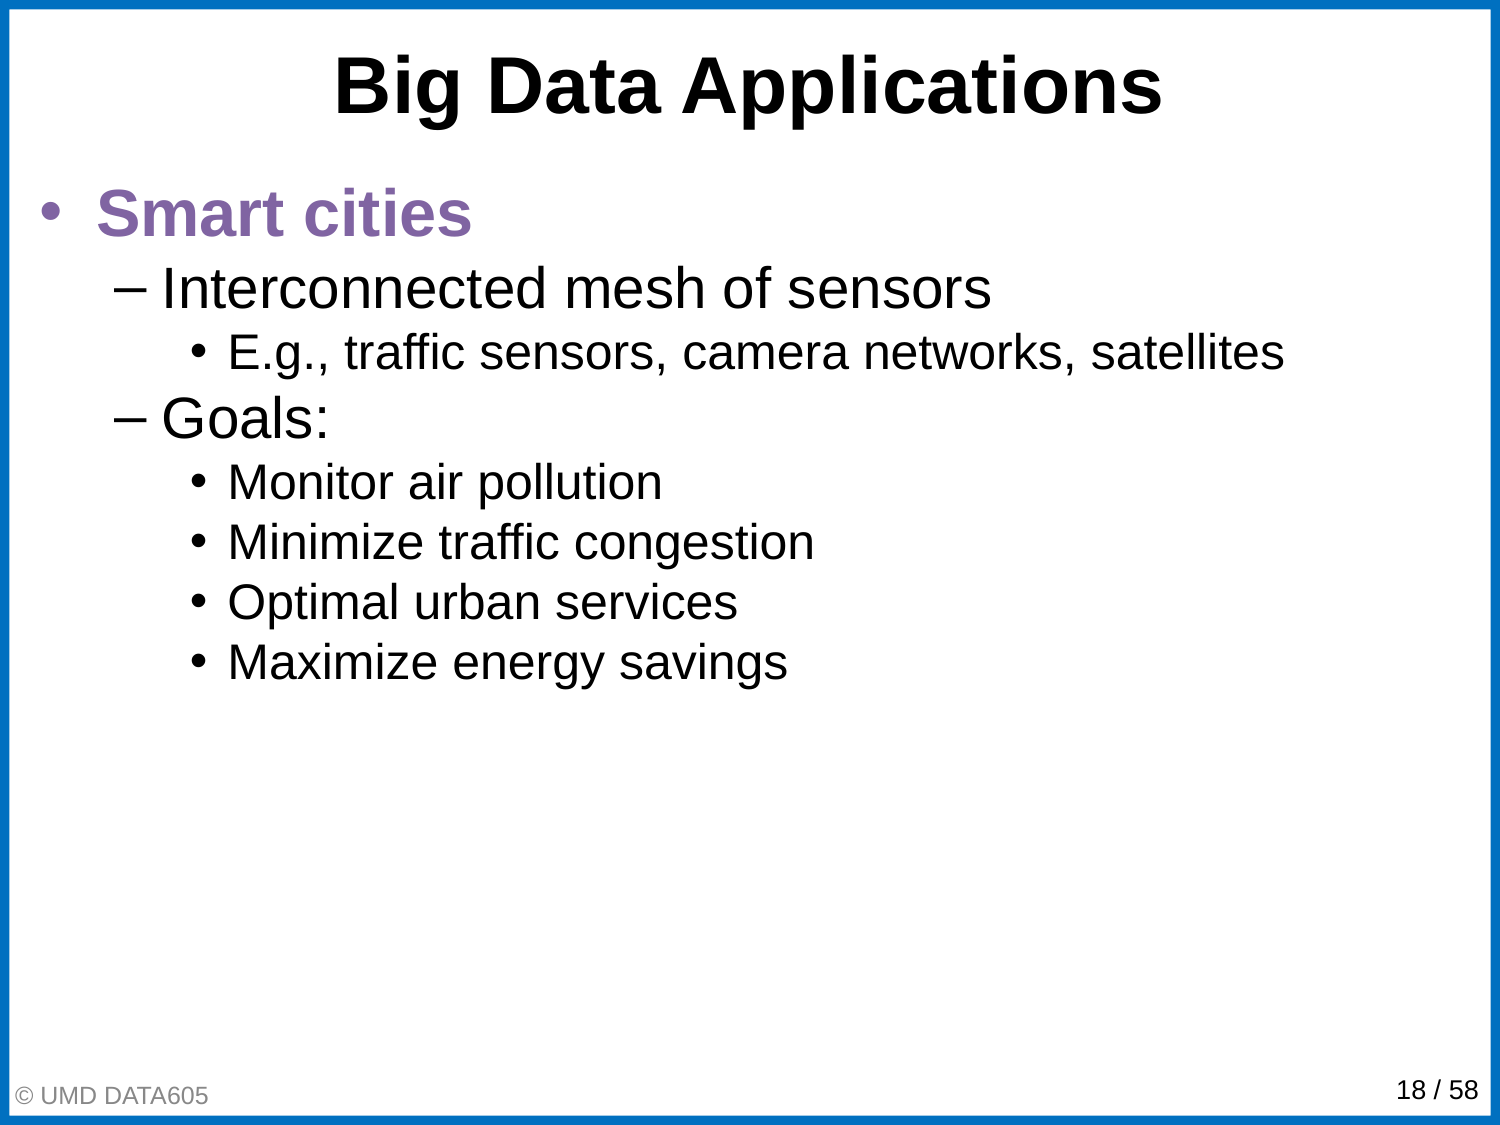

# Big Data Applications
Smart cities
Interconnected mesh of sensors
E.g., traffic sensors, camera networks, satellites
Goals:
Monitor air pollution
Minimize traffic congestion
Optimal urban services
Maximize energy savings
© UMD DATA605
18 / 58